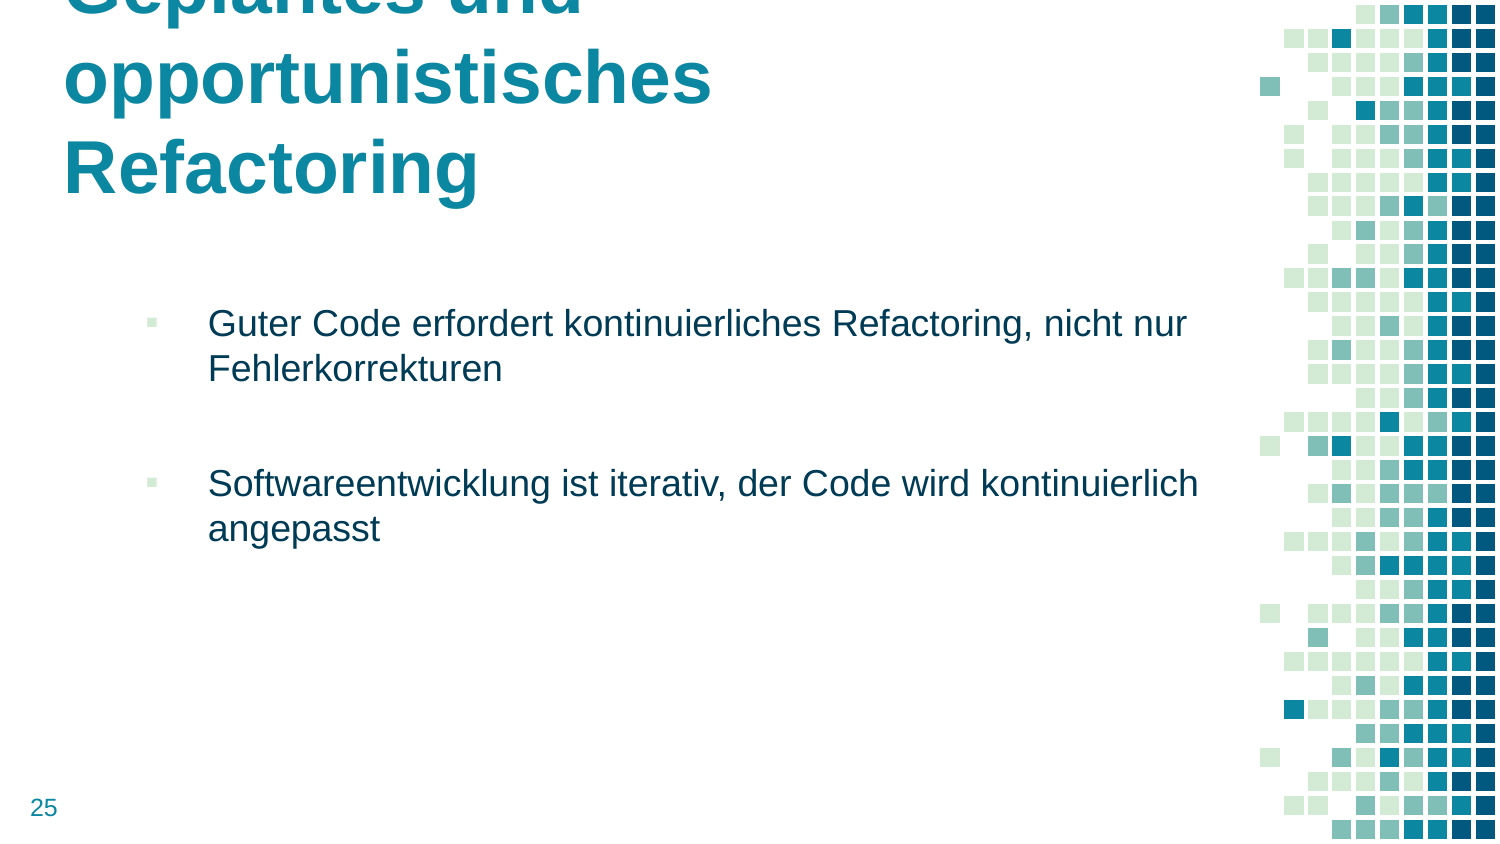

# Geplantes und opportunistisches Refactoring
Guter Code erfordert kontinuierliches Refactoring, nicht nur Fehlerkorrekturen

Softwareentwicklung ist iterativ, der Code wird kontinuierlich angepasst

25